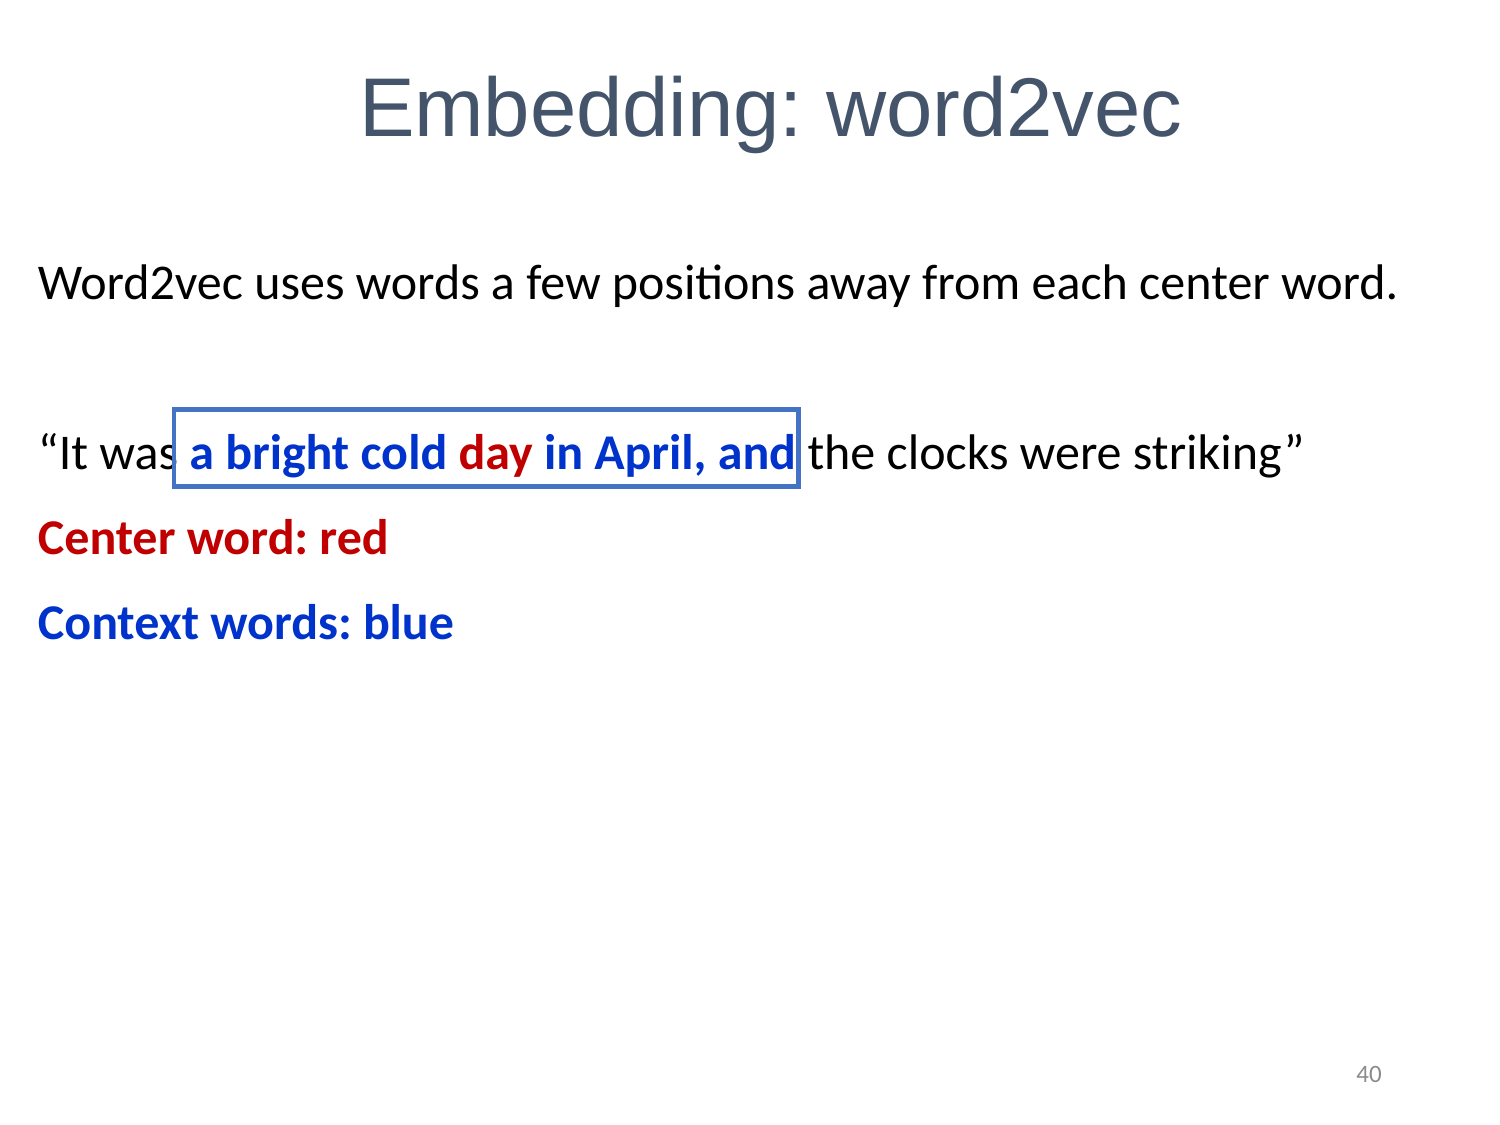

Word2vec: Local contexts
Embedding: word2vec
Word2vec uses words a few positions away from each center word.

“It was a bright cold day in April, and the clocks were striking”
Center word: red
Context words: blue

40